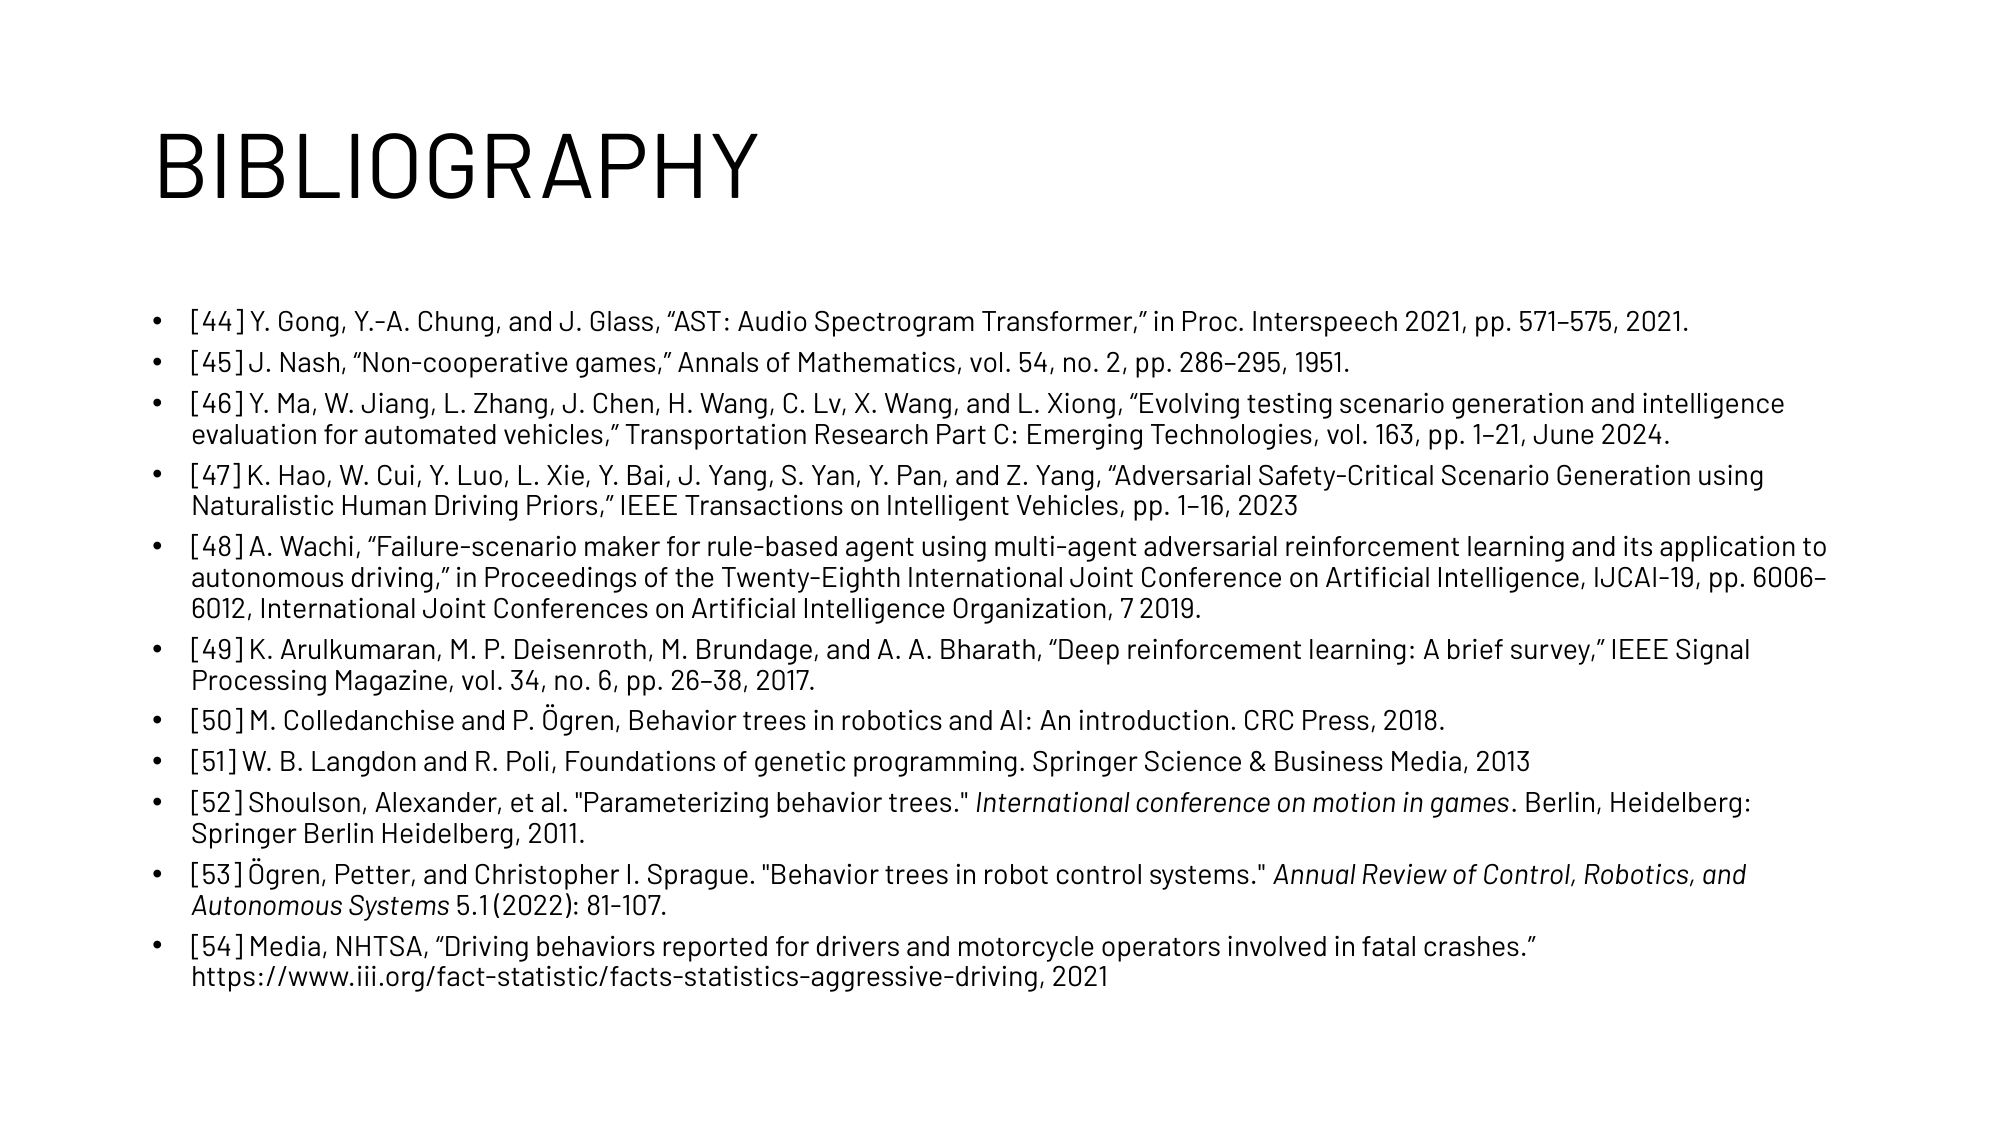

# BIBLIOGRAPHY
[44] Y. Gong, Y.-A. Chung, and J. Glass, “AST: Audio Spectrogram Transformer,” in Proc. Interspeech 2021, pp. 571–575, 2021.
[45] J. Nash, “Non-cooperative games,” Annals of Mathematics, vol. 54, no. 2, pp. 286–295, 1951.
[46] Y. Ma, W. Jiang, L. Zhang, J. Chen, H. Wang, C. Lv, X. Wang, and L. Xiong, “Evolving testing scenario generation and intelligence evaluation for automated vehicles,” Transportation Research Part C: Emerging Technologies, vol. 163, pp. 1–21, June 2024.
[47] K. Hao, W. Cui, Y. Luo, L. Xie, Y. Bai, J. Yang, S. Yan, Y. Pan, and Z. Yang, “Adversarial Safety-Critical Scenario Generation using Naturalistic Human Driving Priors,” IEEE Transactions on Intelligent Vehicles, pp. 1–16, 2023
[48] A. Wachi, “Failure-scenario maker for rule-based agent using multi-agent adversarial reinforcement learning and its application to autonomous driving,” in Proceedings of the Twenty-Eighth International Joint Conference on Artificial Intelligence, IJCAI-19, pp. 6006–6012, International Joint Conferences on Artificial Intelligence Organization, 7 2019.
[49] K. Arulkumaran, M. P. Deisenroth, M. Brundage, and A. A. Bharath, “Deep reinforcement learning: A brief survey,” IEEE Signal Processing Magazine, vol. 34, no. 6, pp. 26–38, 2017.
[50] M. Colledanchise and P. Ögren, Behavior trees in robotics and AI: An introduction. CRC Press, 2018.
[51] W. B. Langdon and R. Poli, Foundations of genetic programming. Springer Science & Business Media, 2013
[52] Shoulson, Alexander, et al. "Parameterizing behavior trees." International conference on motion in games. Berlin, Heidelberg: Springer Berlin Heidelberg, 2011.
[53] Ögren, Petter, and Christopher I. Sprague. "Behavior trees in robot control systems." Annual Review of Control, Robotics, and Autonomous Systems 5.1 (2022): 81-107.
[54] Media, NHTSA, “Driving behaviors reported for drivers and motorcycle operators involved in fatal crashes.” https://www.iii.org/fact-statistic/facts-statistics-aggressive-driving, 2021